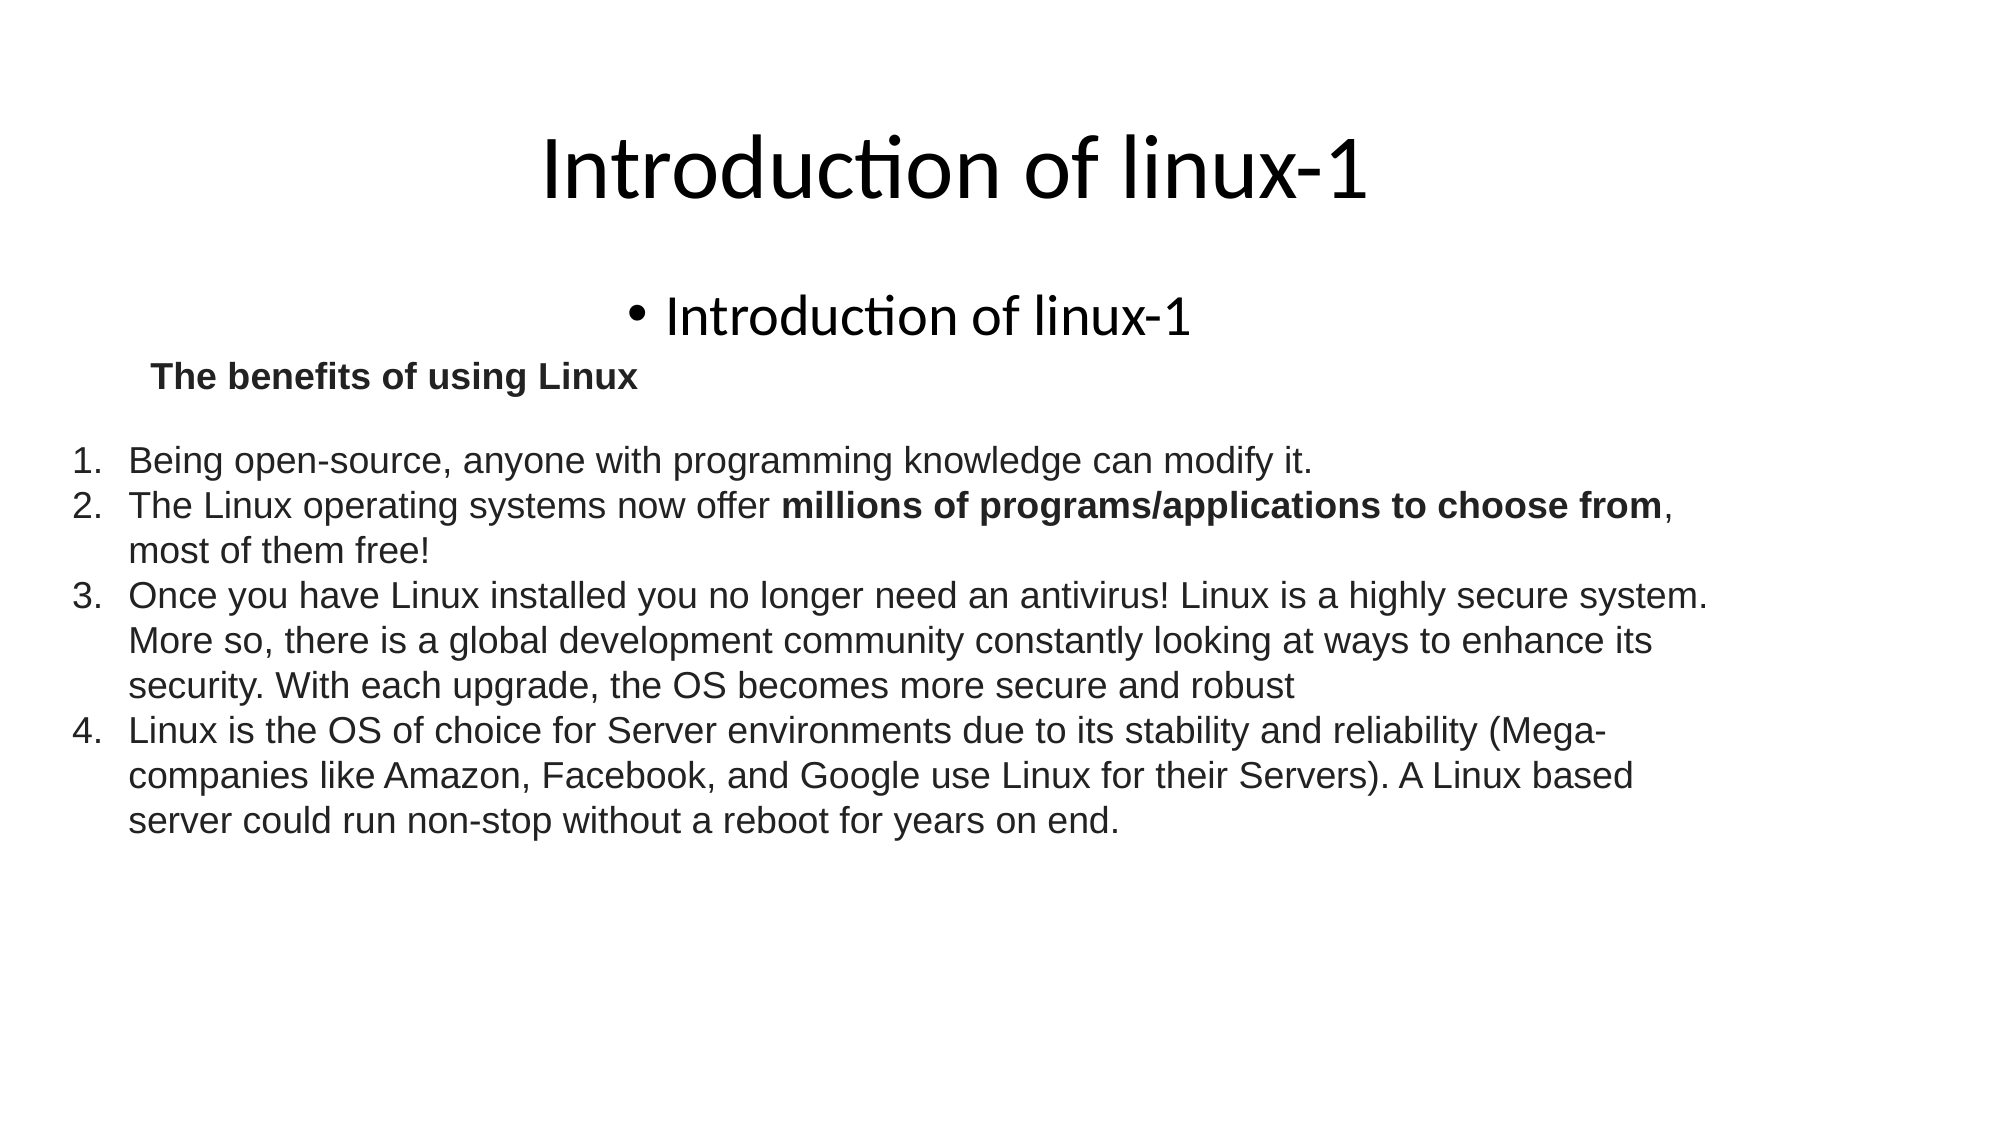

# Introduction of linux-1
Introduction of linux-1

The benefits of using Linux
Being open-source, anyone with programming knowledge can modify it.
The Linux operating systems now offer millions of programs/applications to choose from, most of them free!
Once you have Linux installed you no longer need an antivirus! Linux is a highly secure system. More so, there is a global development community constantly looking at ways to enhance its security. With each upgrade, the OS becomes more secure and robust
Linux is the OS of choice for Server environments due to its stability and reliability (Mega-companies like Amazon, Facebook, and Google use Linux for their Servers). A Linux based server could run non-stop without a reboot for years on end.